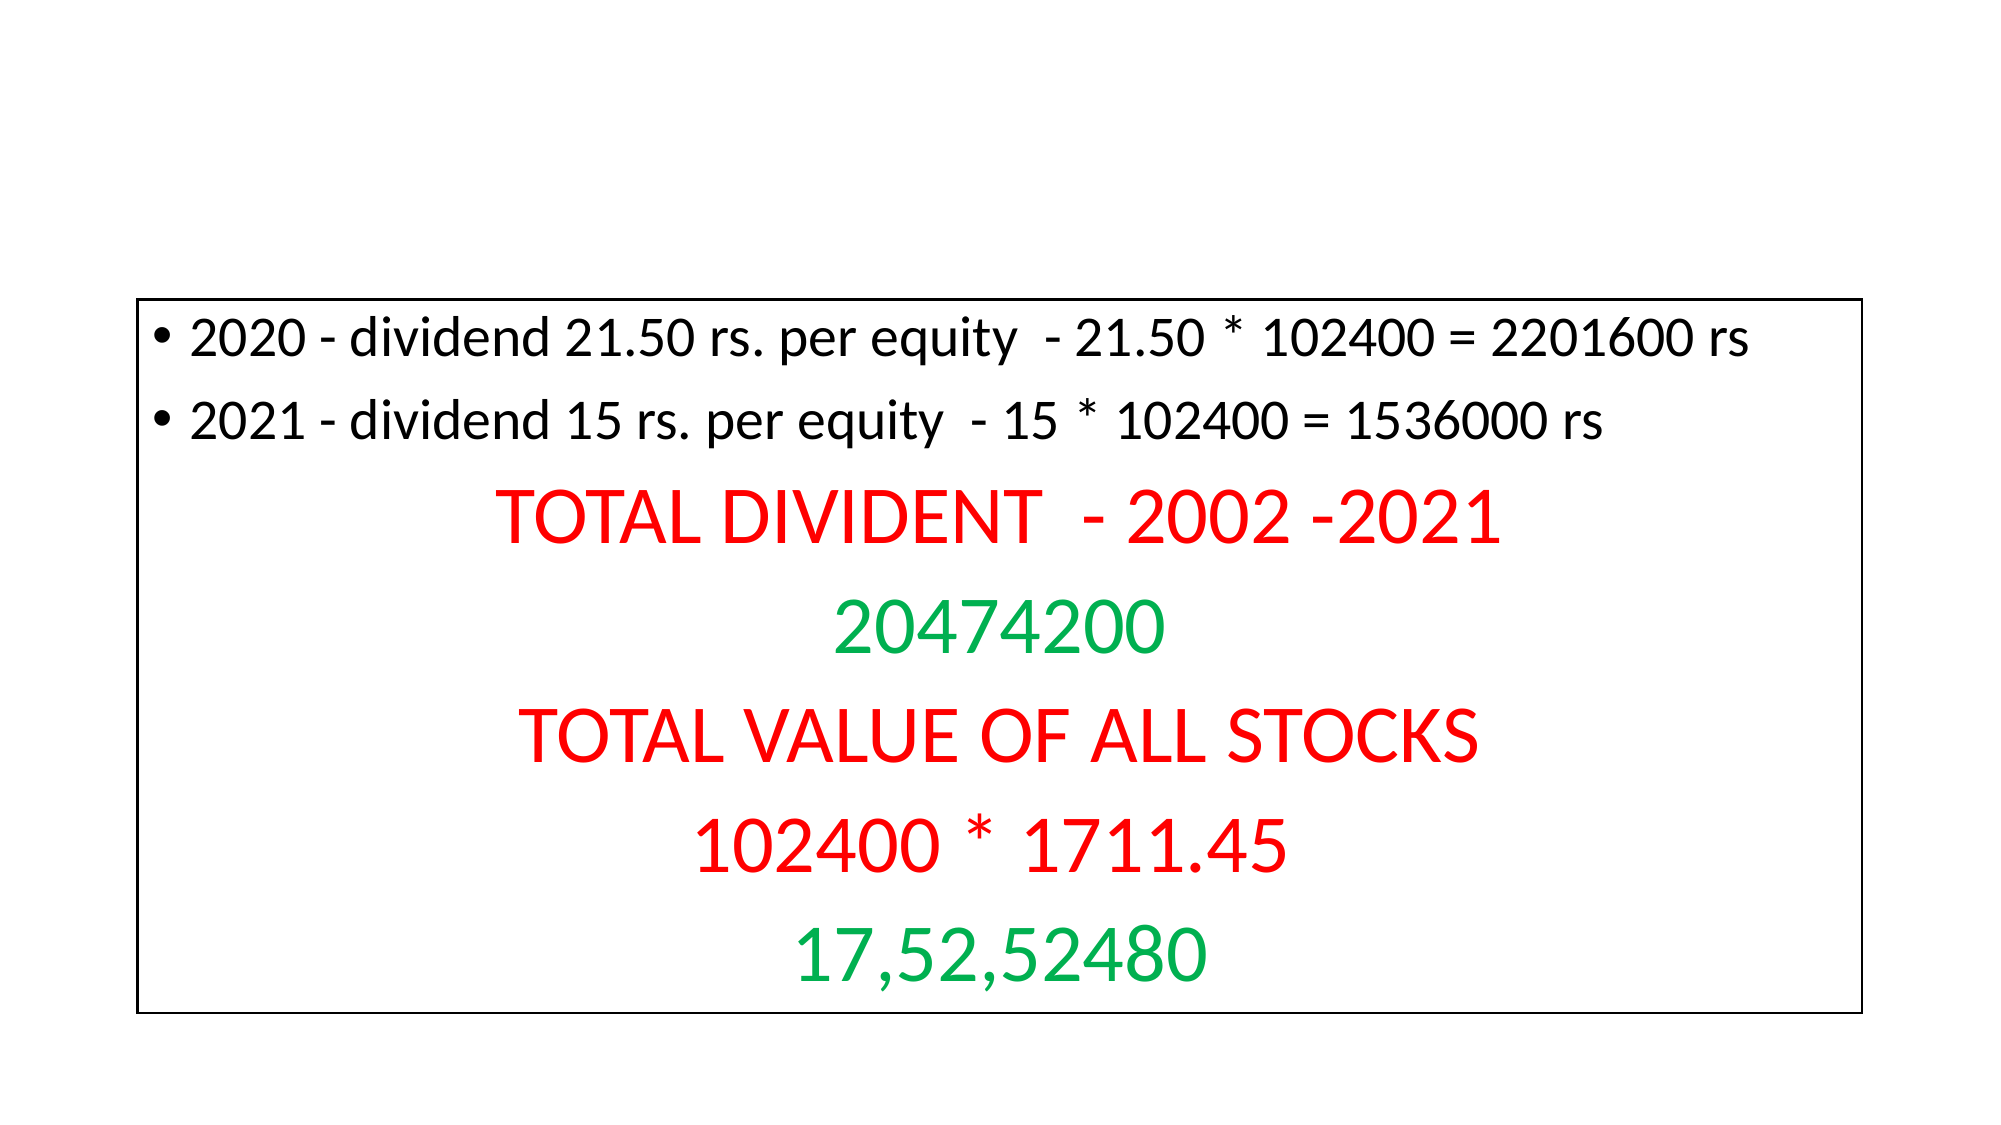

#
2020 - dividend 21.50 rs. per equity  - 21.50 * 102400 = 2201600 rs
2021 - dividend 15 rs. per equity  - 15 * 102400 = 1536000 rs
TOTAL DIVIDENT  - 2002 -2021
20474200
TOTAL VALUE OF ALL STOCKS
102400 * 1711.45
17,52,52480